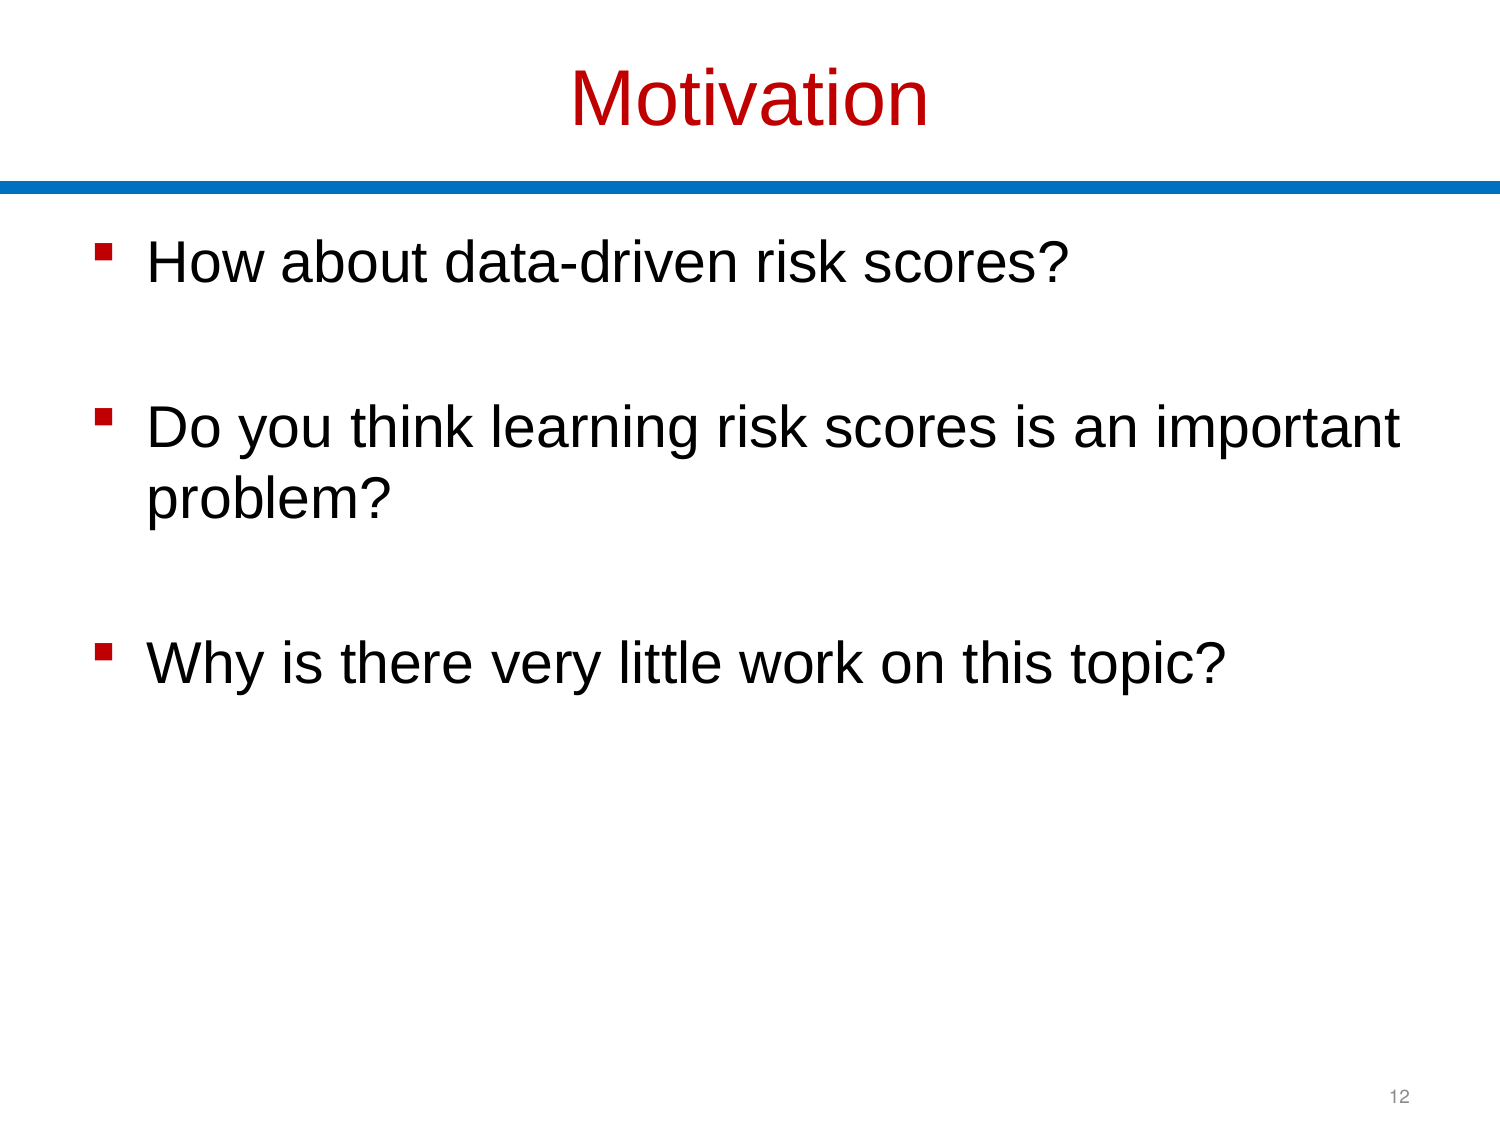

# Motivation
How about data-driven risk scores?

Do you think learning risk scores is an important problem?

Why is there very little work on this topic?
12